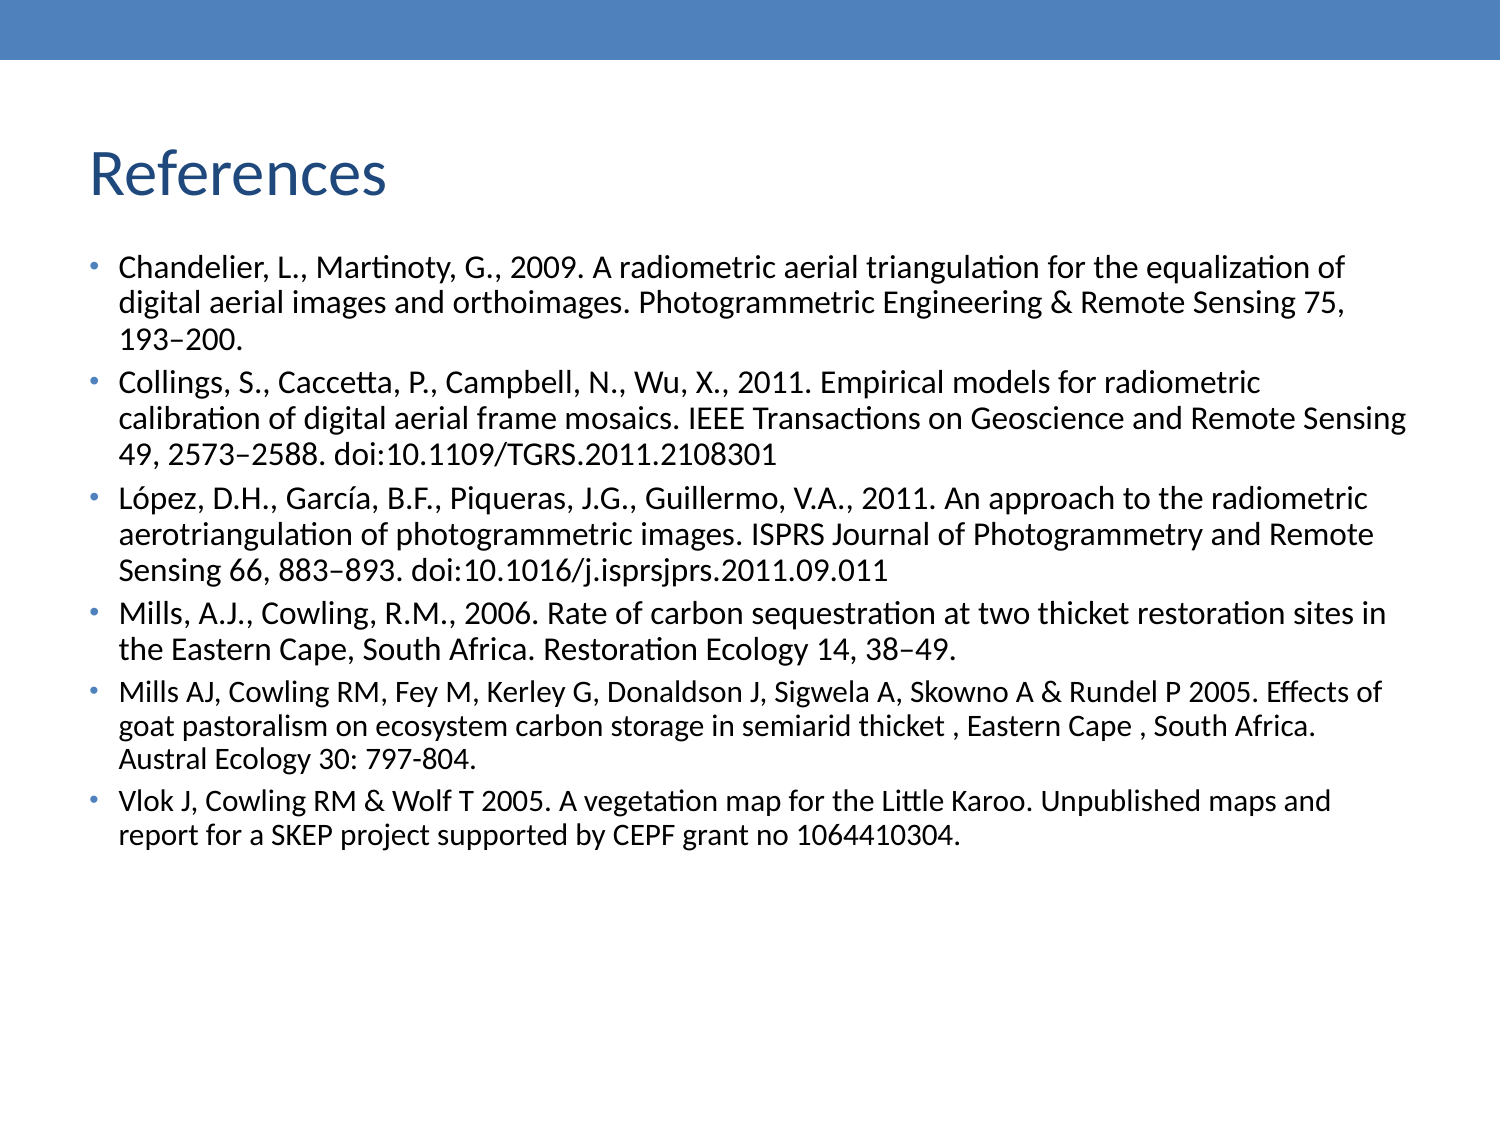

References
Chandelier, L., Martinoty, G., 2009. A radiometric aerial triangulation for the equalization of digital aerial images and orthoimages. Photogrammetric Engineering & Remote Sensing 75, 193–200.
Collings, S., Caccetta, P., Campbell, N., Wu, X., 2011. Empirical models for radiometric calibration of digital aerial frame mosaics. IEEE Transactions on Geoscience and Remote Sensing 49, 2573–2588. doi:10.1109/TGRS.2011.2108301
López, D.H., García, B.F., Piqueras, J.G., Guillermo, V.A., 2011. An approach to the radiometric aerotriangulation of photogrammetric images. ISPRS Journal of Photogrammetry and Remote Sensing 66, 883–893. doi:10.1016/j.isprsjprs.2011.09.011
Mills, A.J., Cowling, R.M., 2006. Rate of carbon sequestration at two thicket restoration sites in the Eastern Cape, South Africa. Restoration Ecology 14, 38–49.
Mills AJ, Cowling RM, Fey M, Kerley G, Donaldson J, Sigwela A, Skowno A & Rundel P 2005. Effects of goat pastoralism on ecosystem carbon storage in semiarid thicket , Eastern Cape , South Africa. Austral Ecology 30: 797-804.
Vlok J, Cowling RM & Wolf T 2005. A vegetation map for the Little Karoo. Unpublished maps and report for a SKEP project supported by CEPF grant no 1064410304.